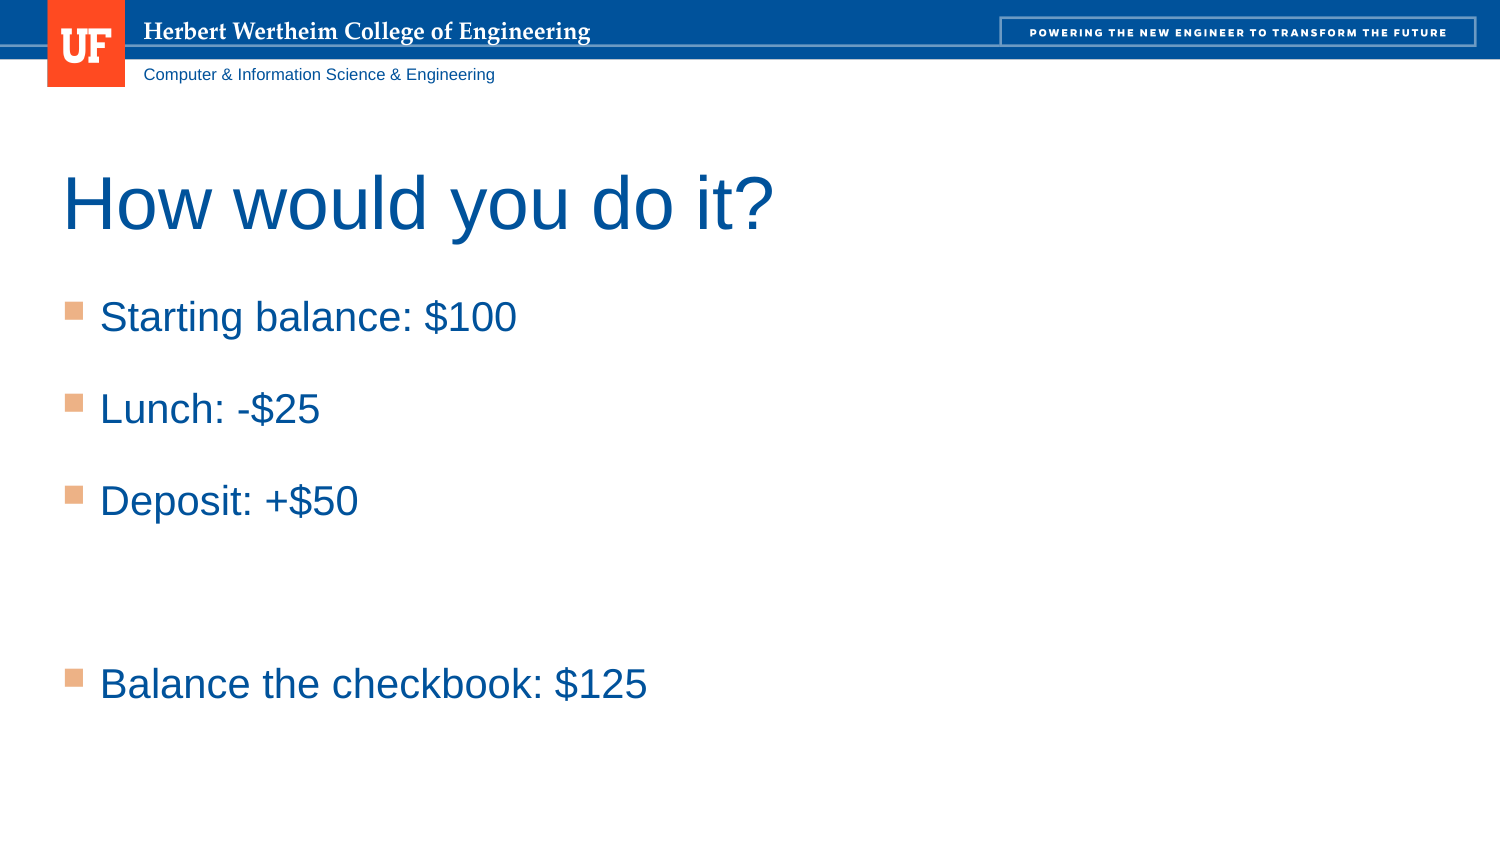

# How would you do it?
Starting balance: $100
Lunch: -$25
Deposit: +$50

Balance the checkbook: $125